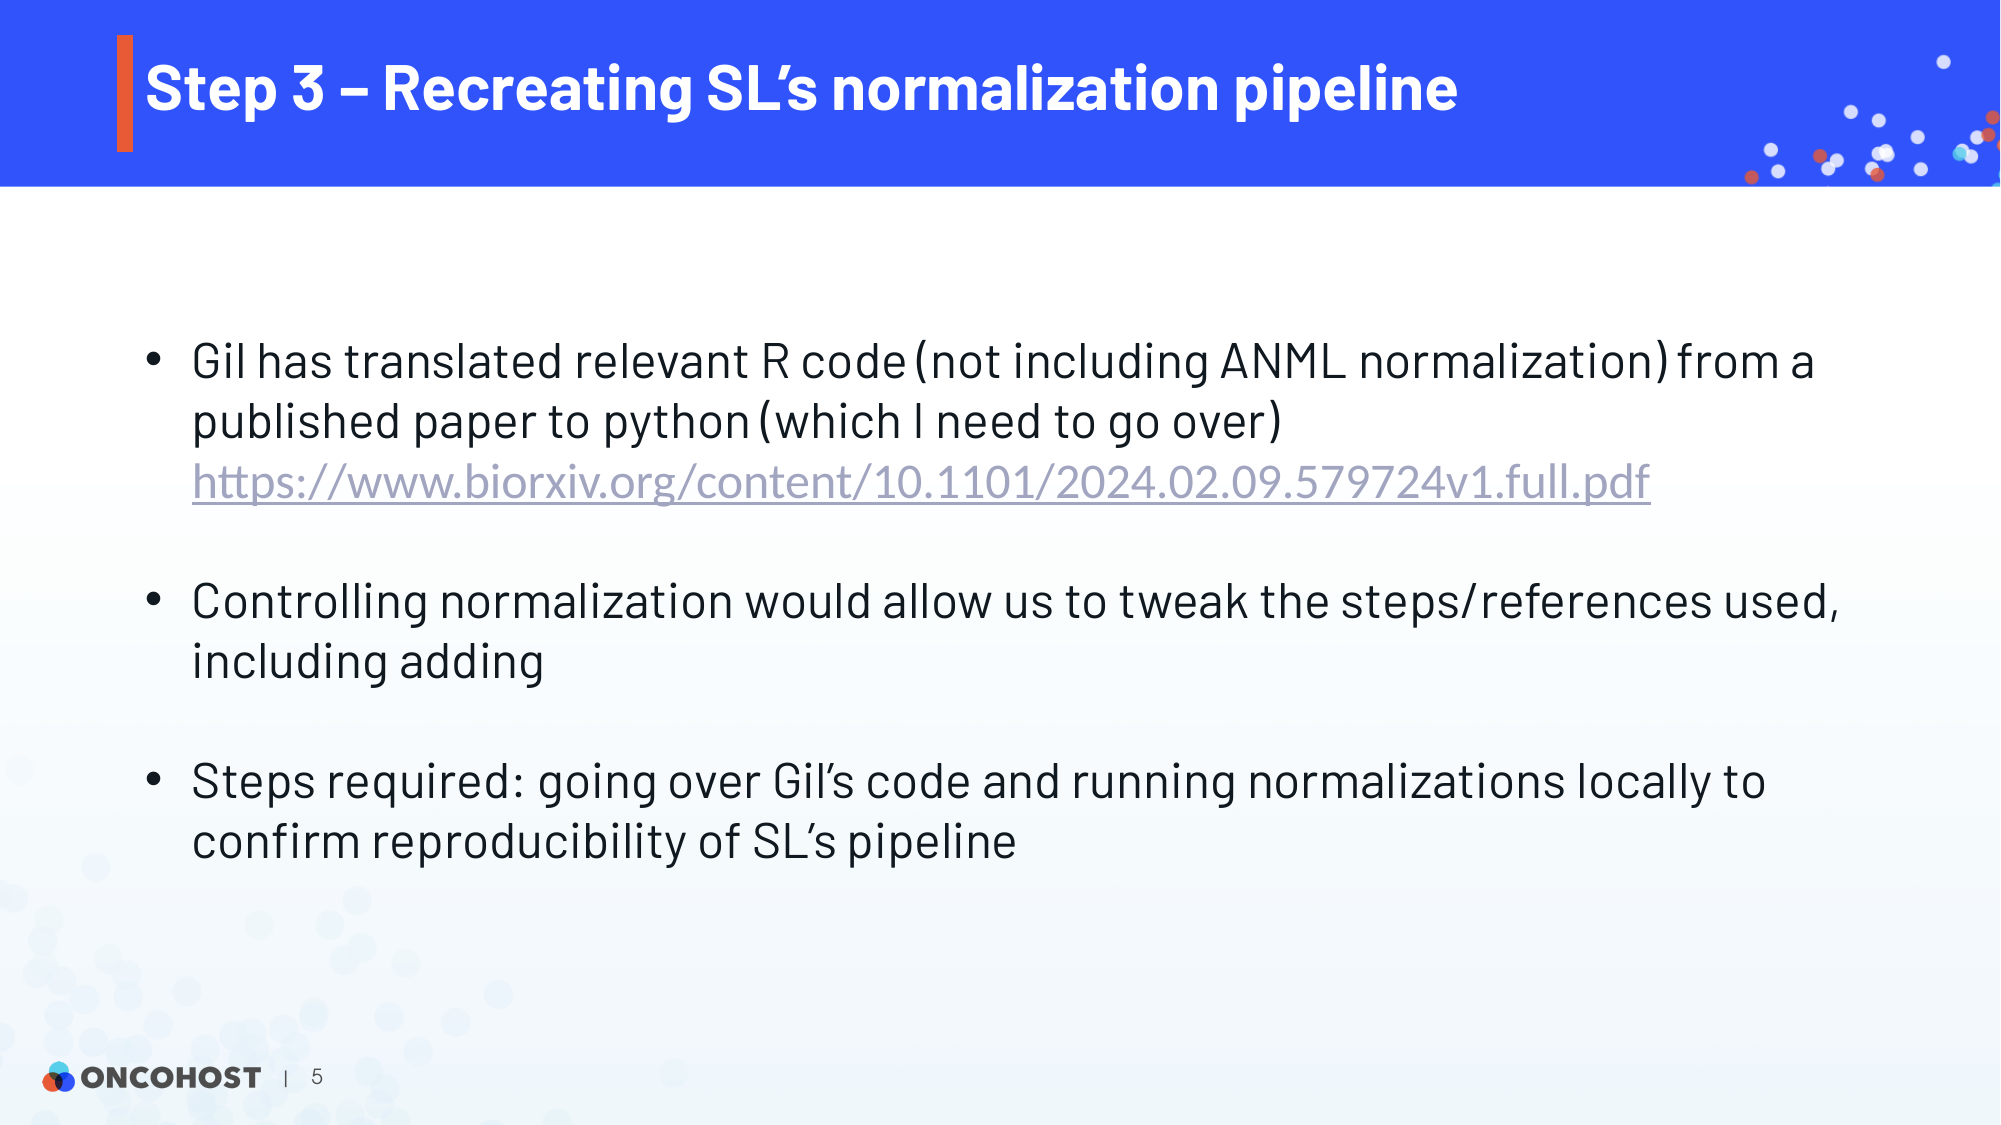

# Step 3 – Recreating SL’s normalization pipeline

Gil has translated relevant R code (not including ANML normalization) from a published paper to python (which I need to go over) https://www.biorxiv.org/content/10.1101/2024.02.09.579724v1.full.pdf

Controlling normalization would allow us to tweak the steps/references used, including adding

Steps required: going over Gil’s code and running normalizations locally to confirm reproducibility of SL’s pipeline
|    5